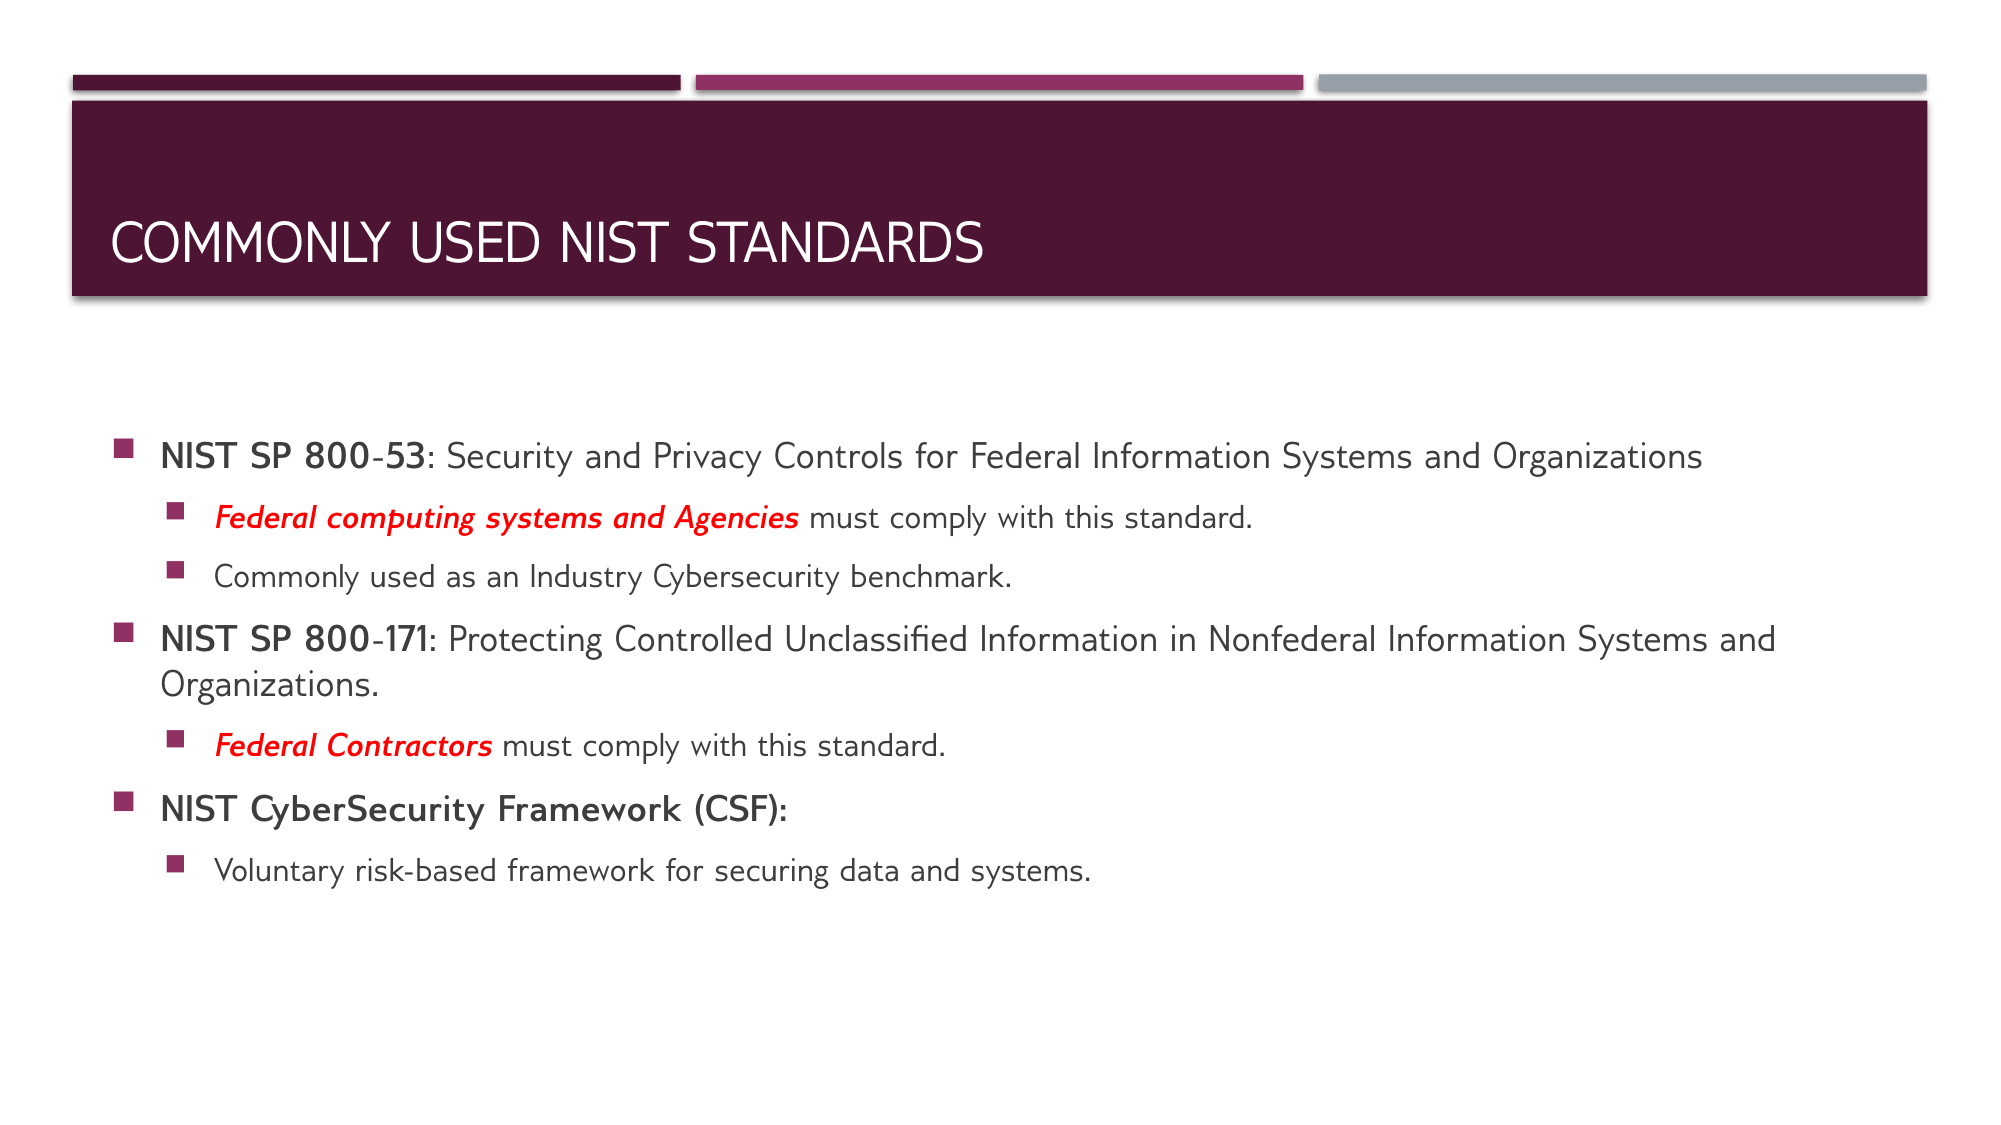

# Commonly used nist standards
NIST SP 800-53: Security and Privacy Controls for Federal Information Systems and Organizations
Federal computing systems and Agencies must comply with this standard.
Commonly used as an Industry Cybersecurity benchmark.
NIST SP 800-171: Protecting Controlled Unclassified Information in Nonfederal Information Systems and Organizations.
Federal Contractors must comply with this standard.
NIST CyberSecurity Framework (CSF):
Voluntary risk-based framework for securing data and systems.